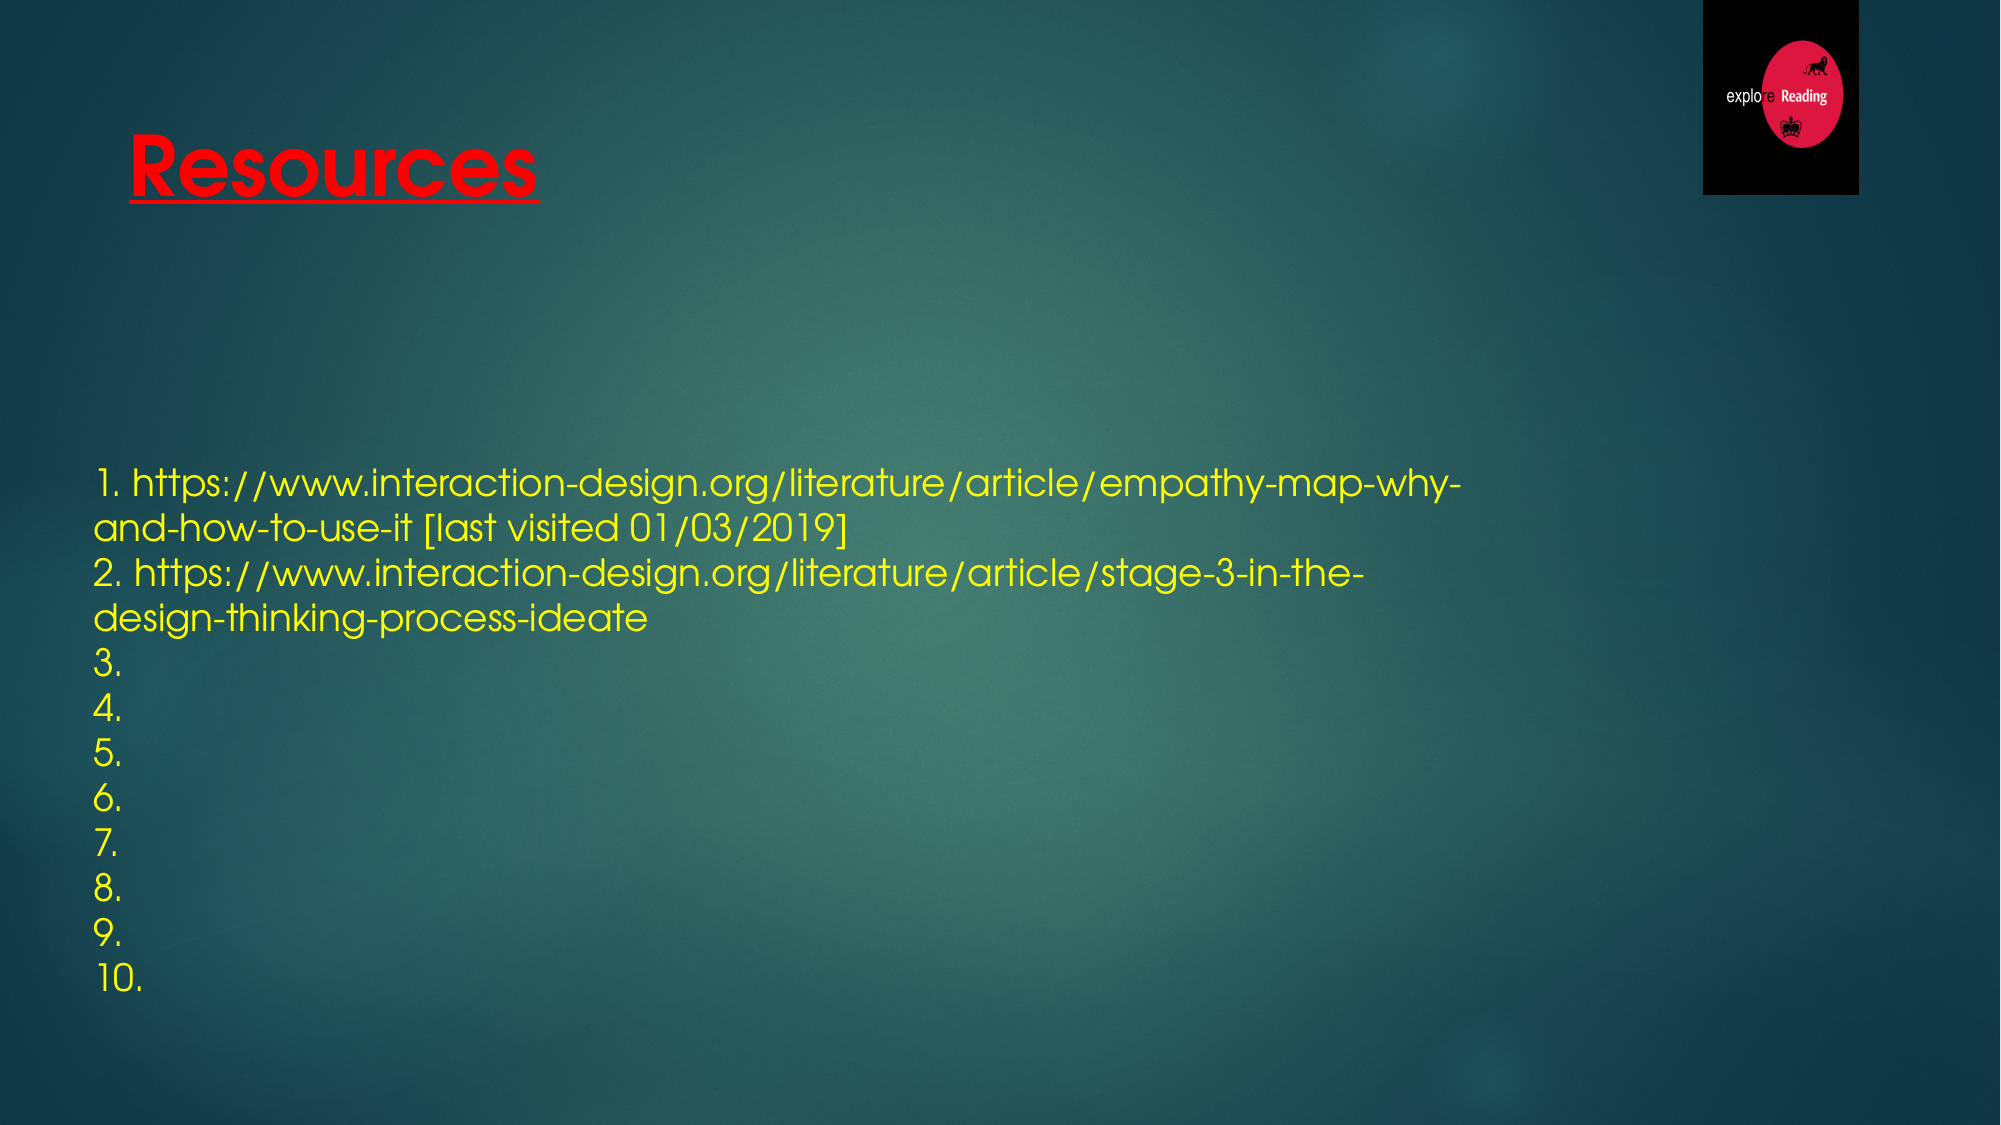

Resources

1. https://www.interaction-design.org/literature/article/empathy-map-why-and-how-to-use-it [last visited 01/03/2019]
2. https://www.interaction-design.org/literature/article/stage-3-in-the-design-thinking-process-ideate
3.
4.
5.
6.
7.
8.
9.
10.